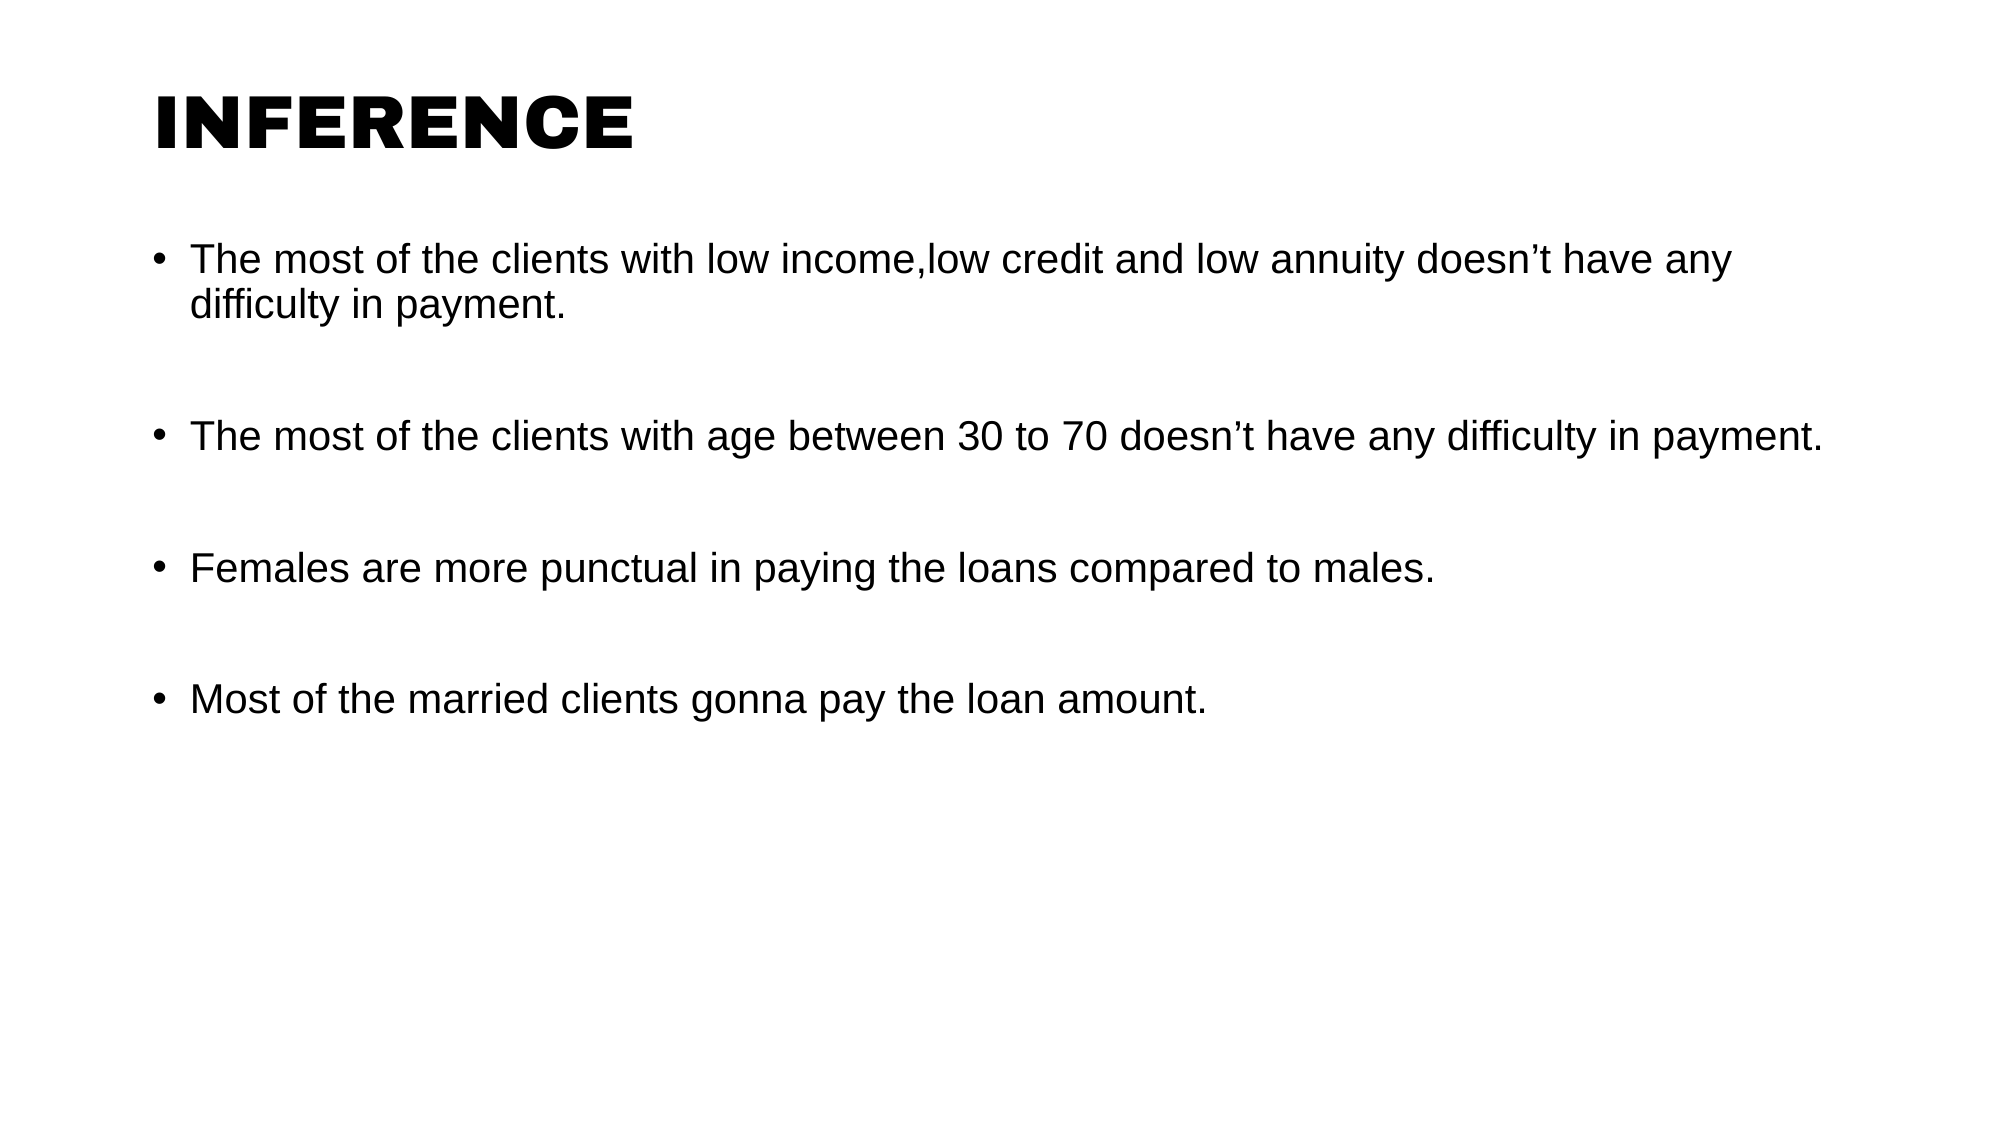

# INFERENCE
The most of the clients with low income,low credit and low annuity doesn’t have any difficulty in payment.

The most of the clients with age between 30 to 70 doesn’t have any difficulty in payment.

Females are more punctual in paying the loans compared to males.

Most of the married clients gonna pay the loan amount.